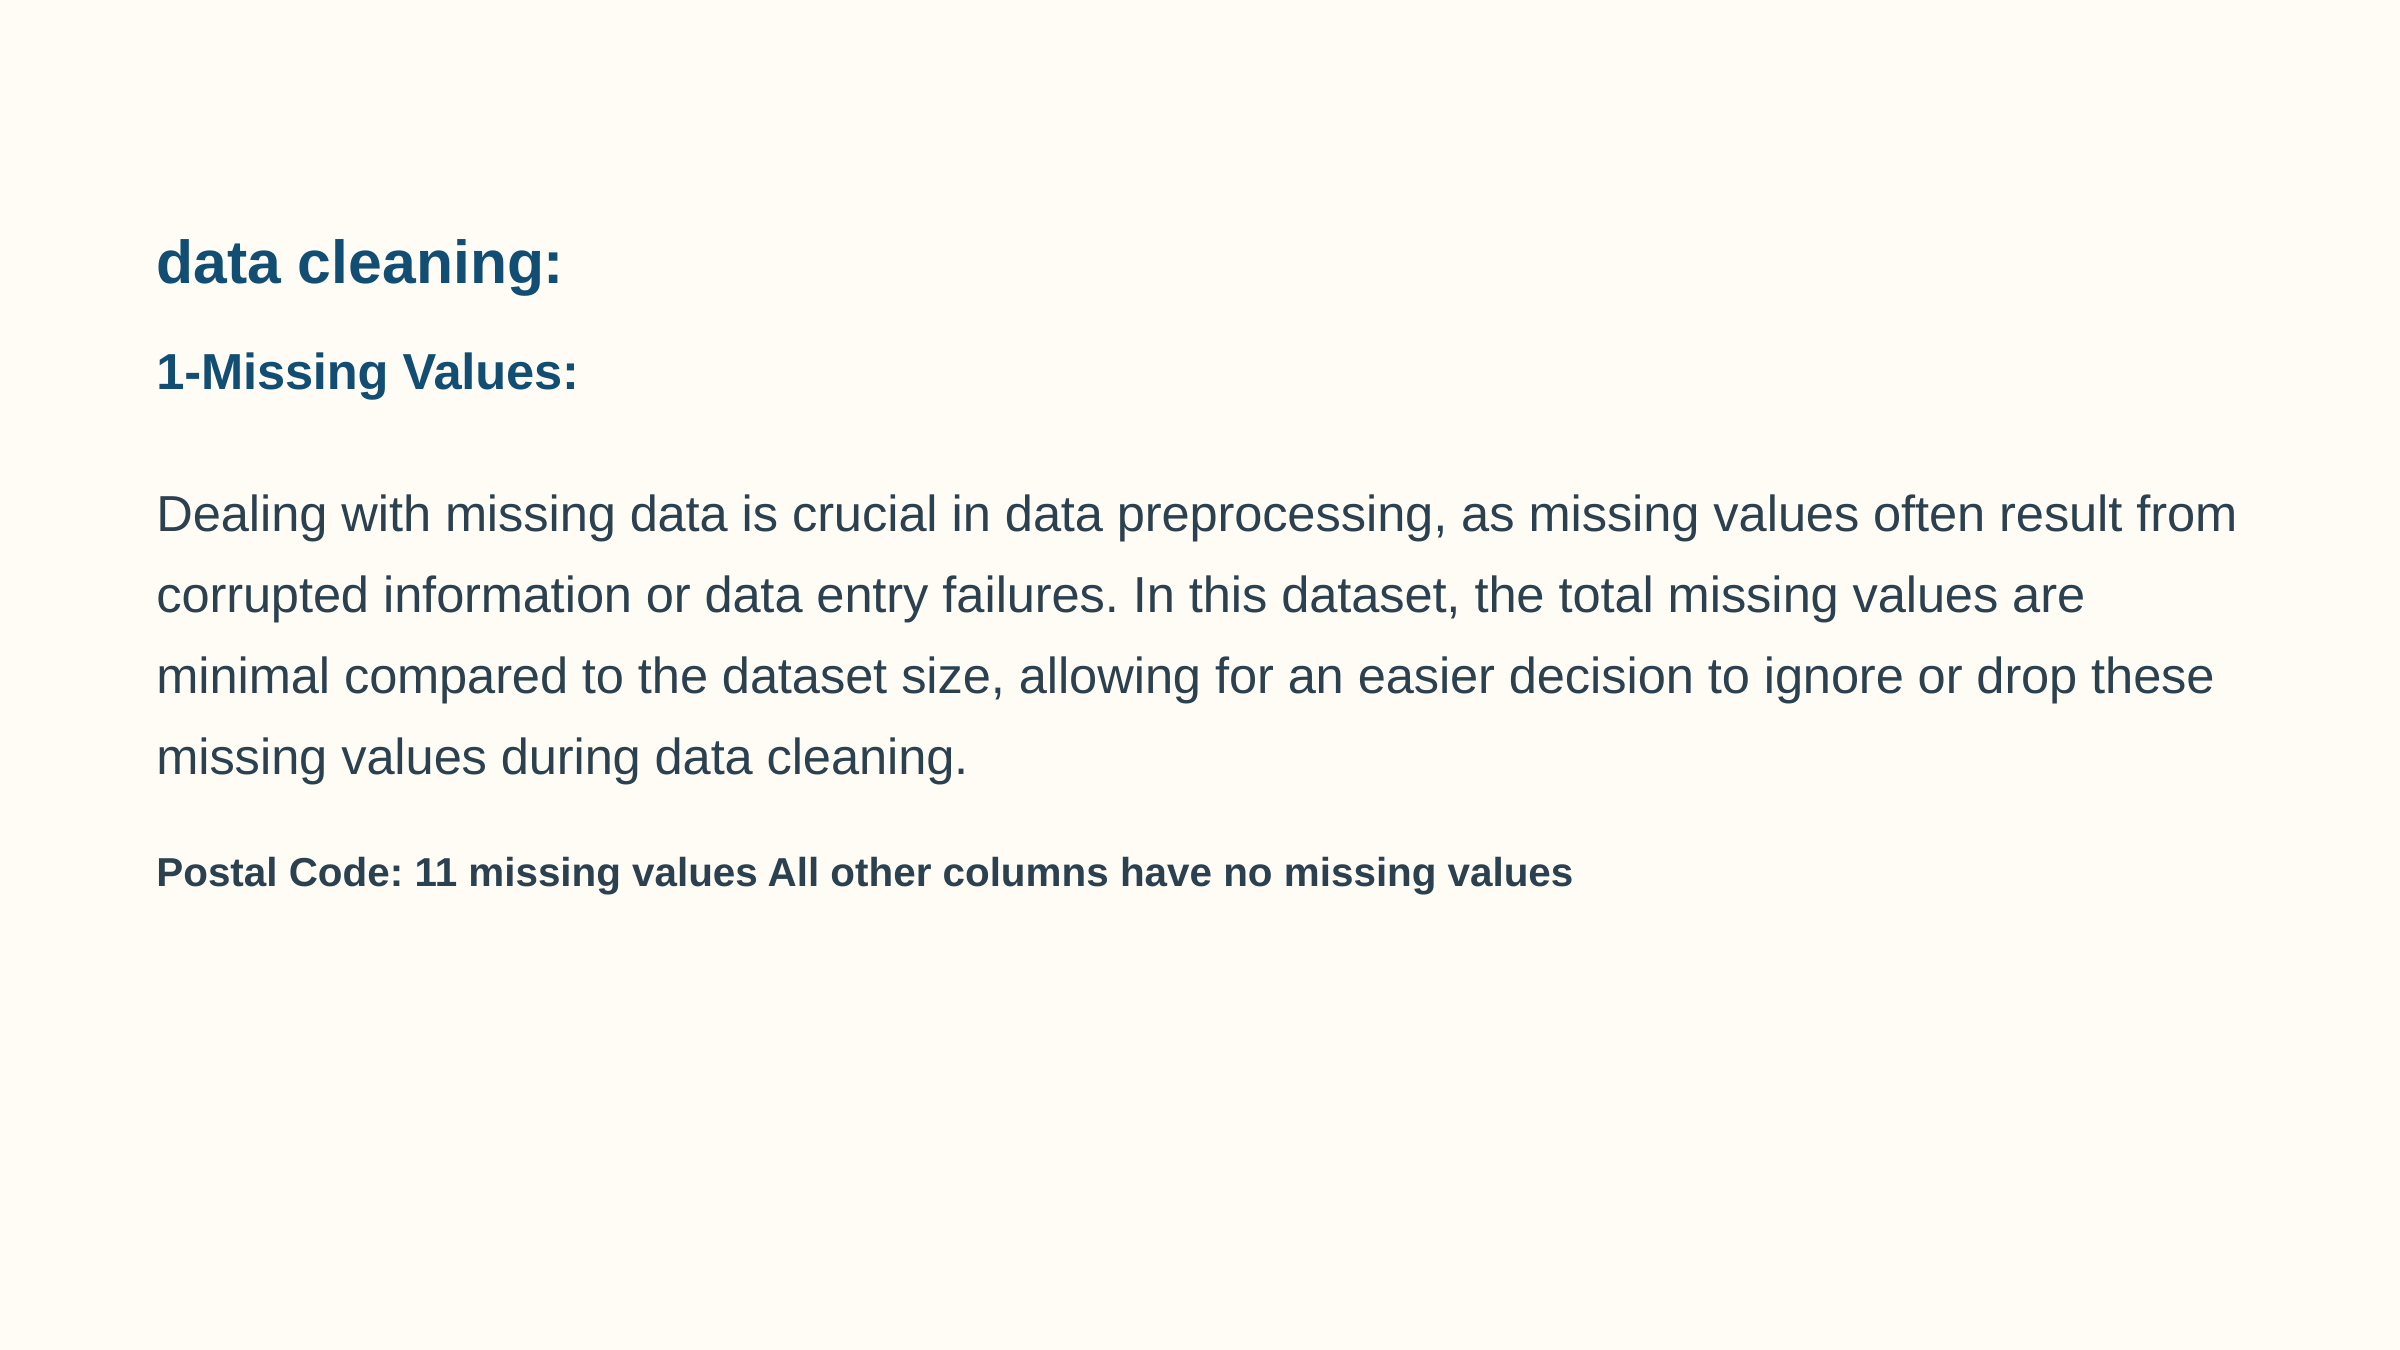

data cleaning:
1-Missing Values:
Dealing with missing data is crucial in data preprocessing, as missing values often result from corrupted information or data entry failures. In this dataset, the total missing values are minimal compared to the dataset size, allowing for an easier decision to ignore or drop these missing values during data cleaning.
Postal Code: 11 missing values All other columns have no missing values